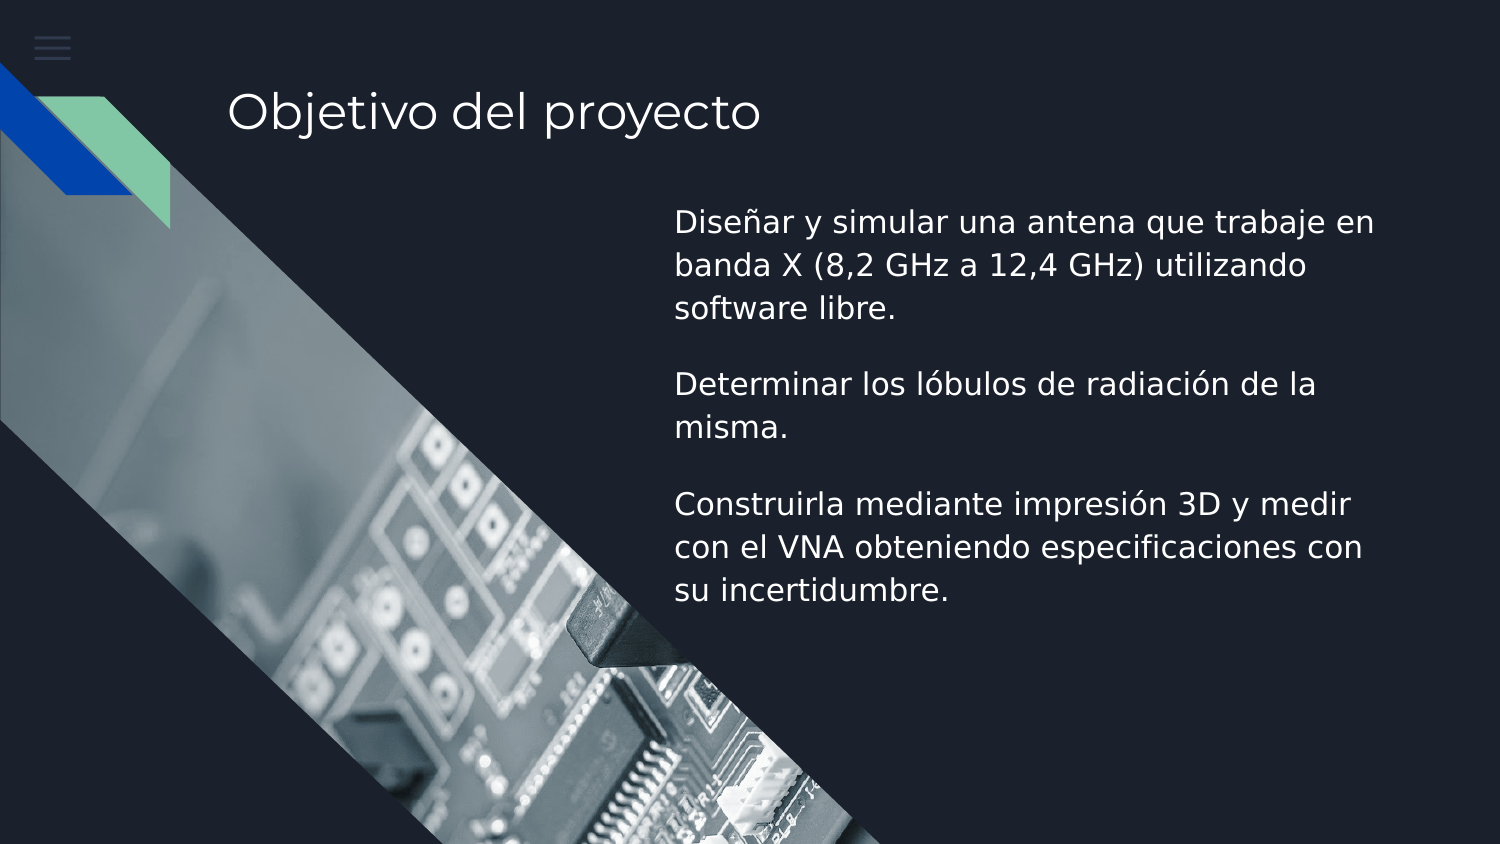

# Objetivo del proyecto
Diseñar y simular una antena que trabaje en banda X (8,2 GHz a 12,4 GHz) utilizando software libre.
Determinar los lóbulos de radiación de la misma.
Construirla mediante impresión 3D y medir con el VNA obteniendo especificaciones con su incertidumbre.